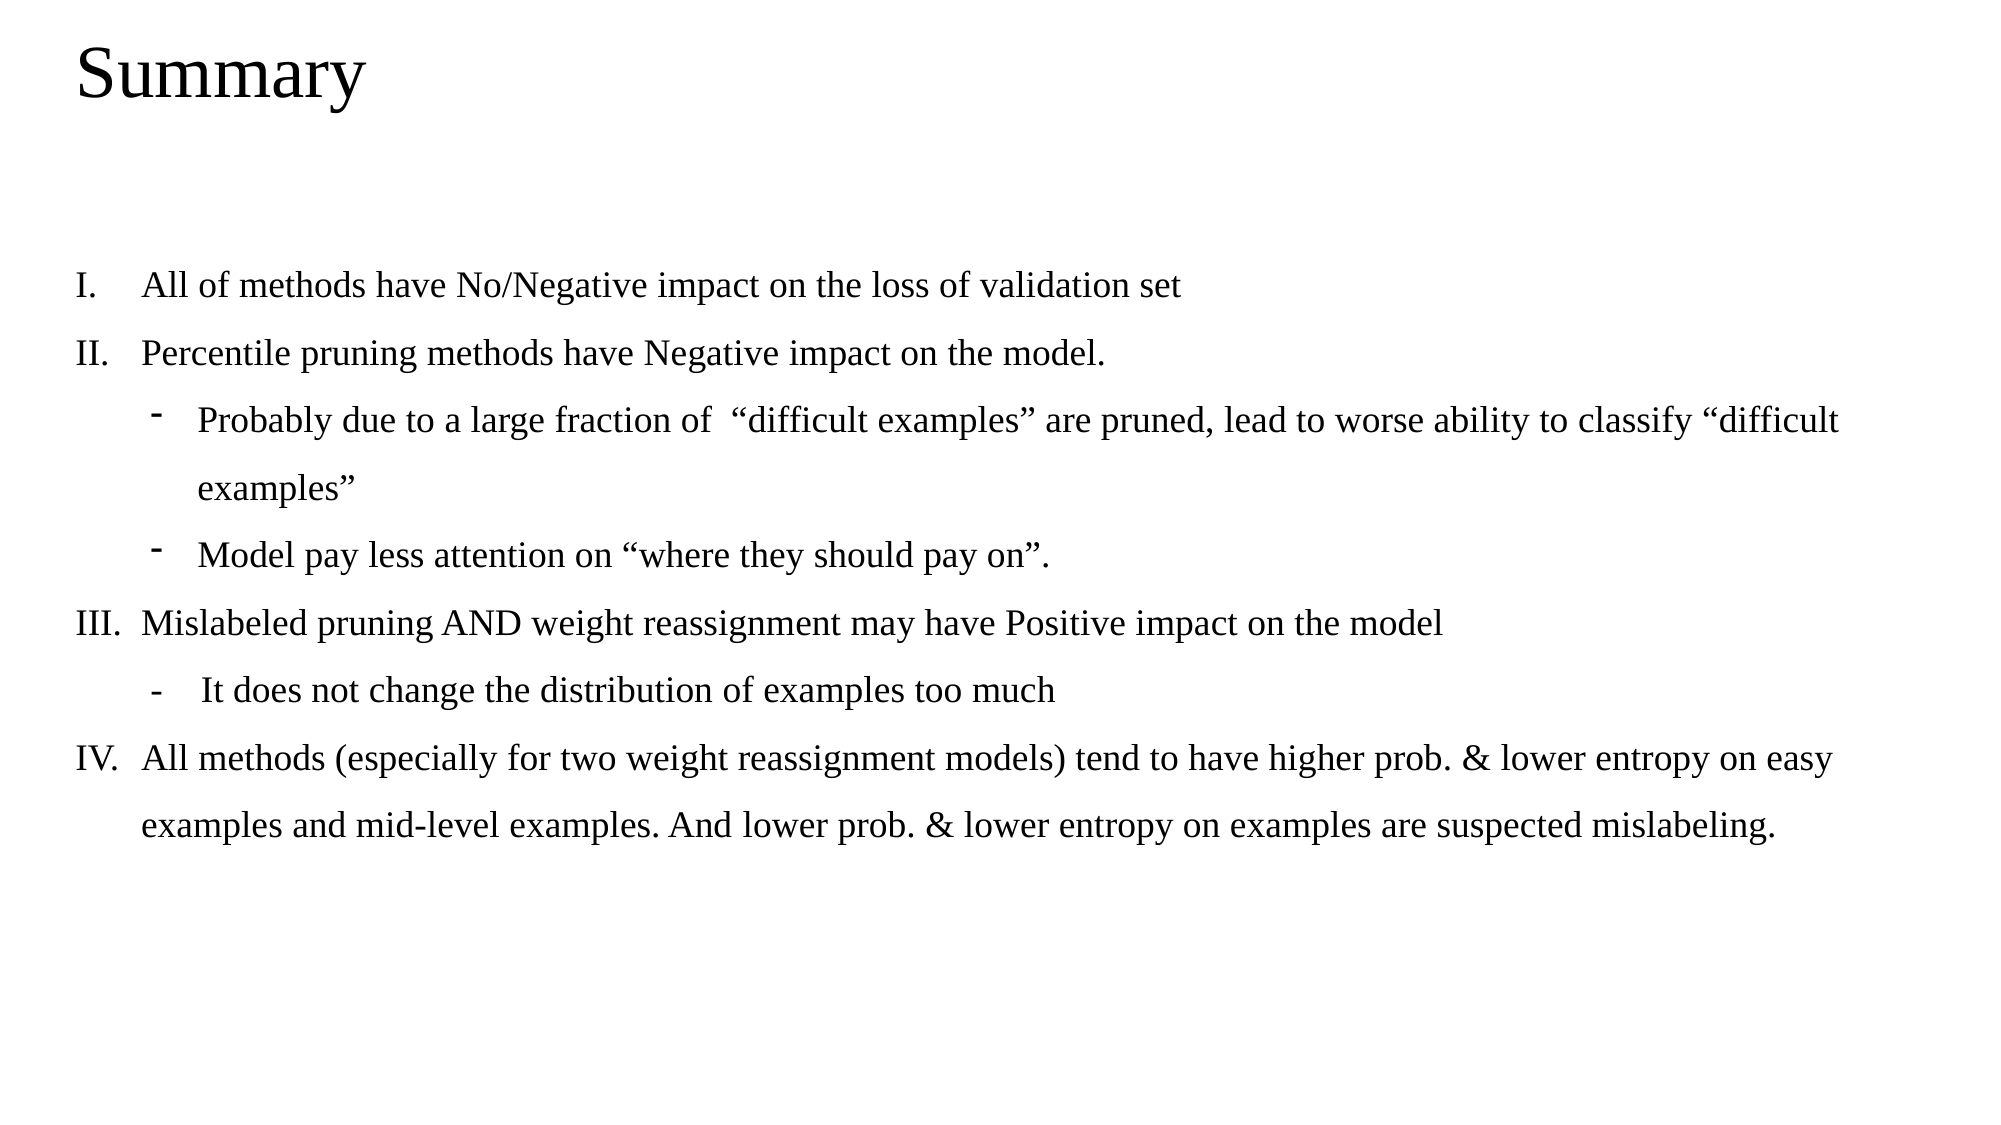

# Summary
All of methods have No/Negative impact on the loss of validation set
Percentile pruning methods have Negative impact on the model.
Probably due to a large fraction of  “difficult examples” are pruned, lead to worse ability to classify “difficult examples”
Model pay less attention on “where they should pay on”.
Mislabeled pruning AND weight reassignment may have Positive impact on the model
-    It does not change the distribution of examples too much
All methods (especially for two weight reassignment models) tend to have higher prob. & lower entropy on easy examples and mid-level examples. And lower prob. & lower entropy on examples are suspected mislabeling.